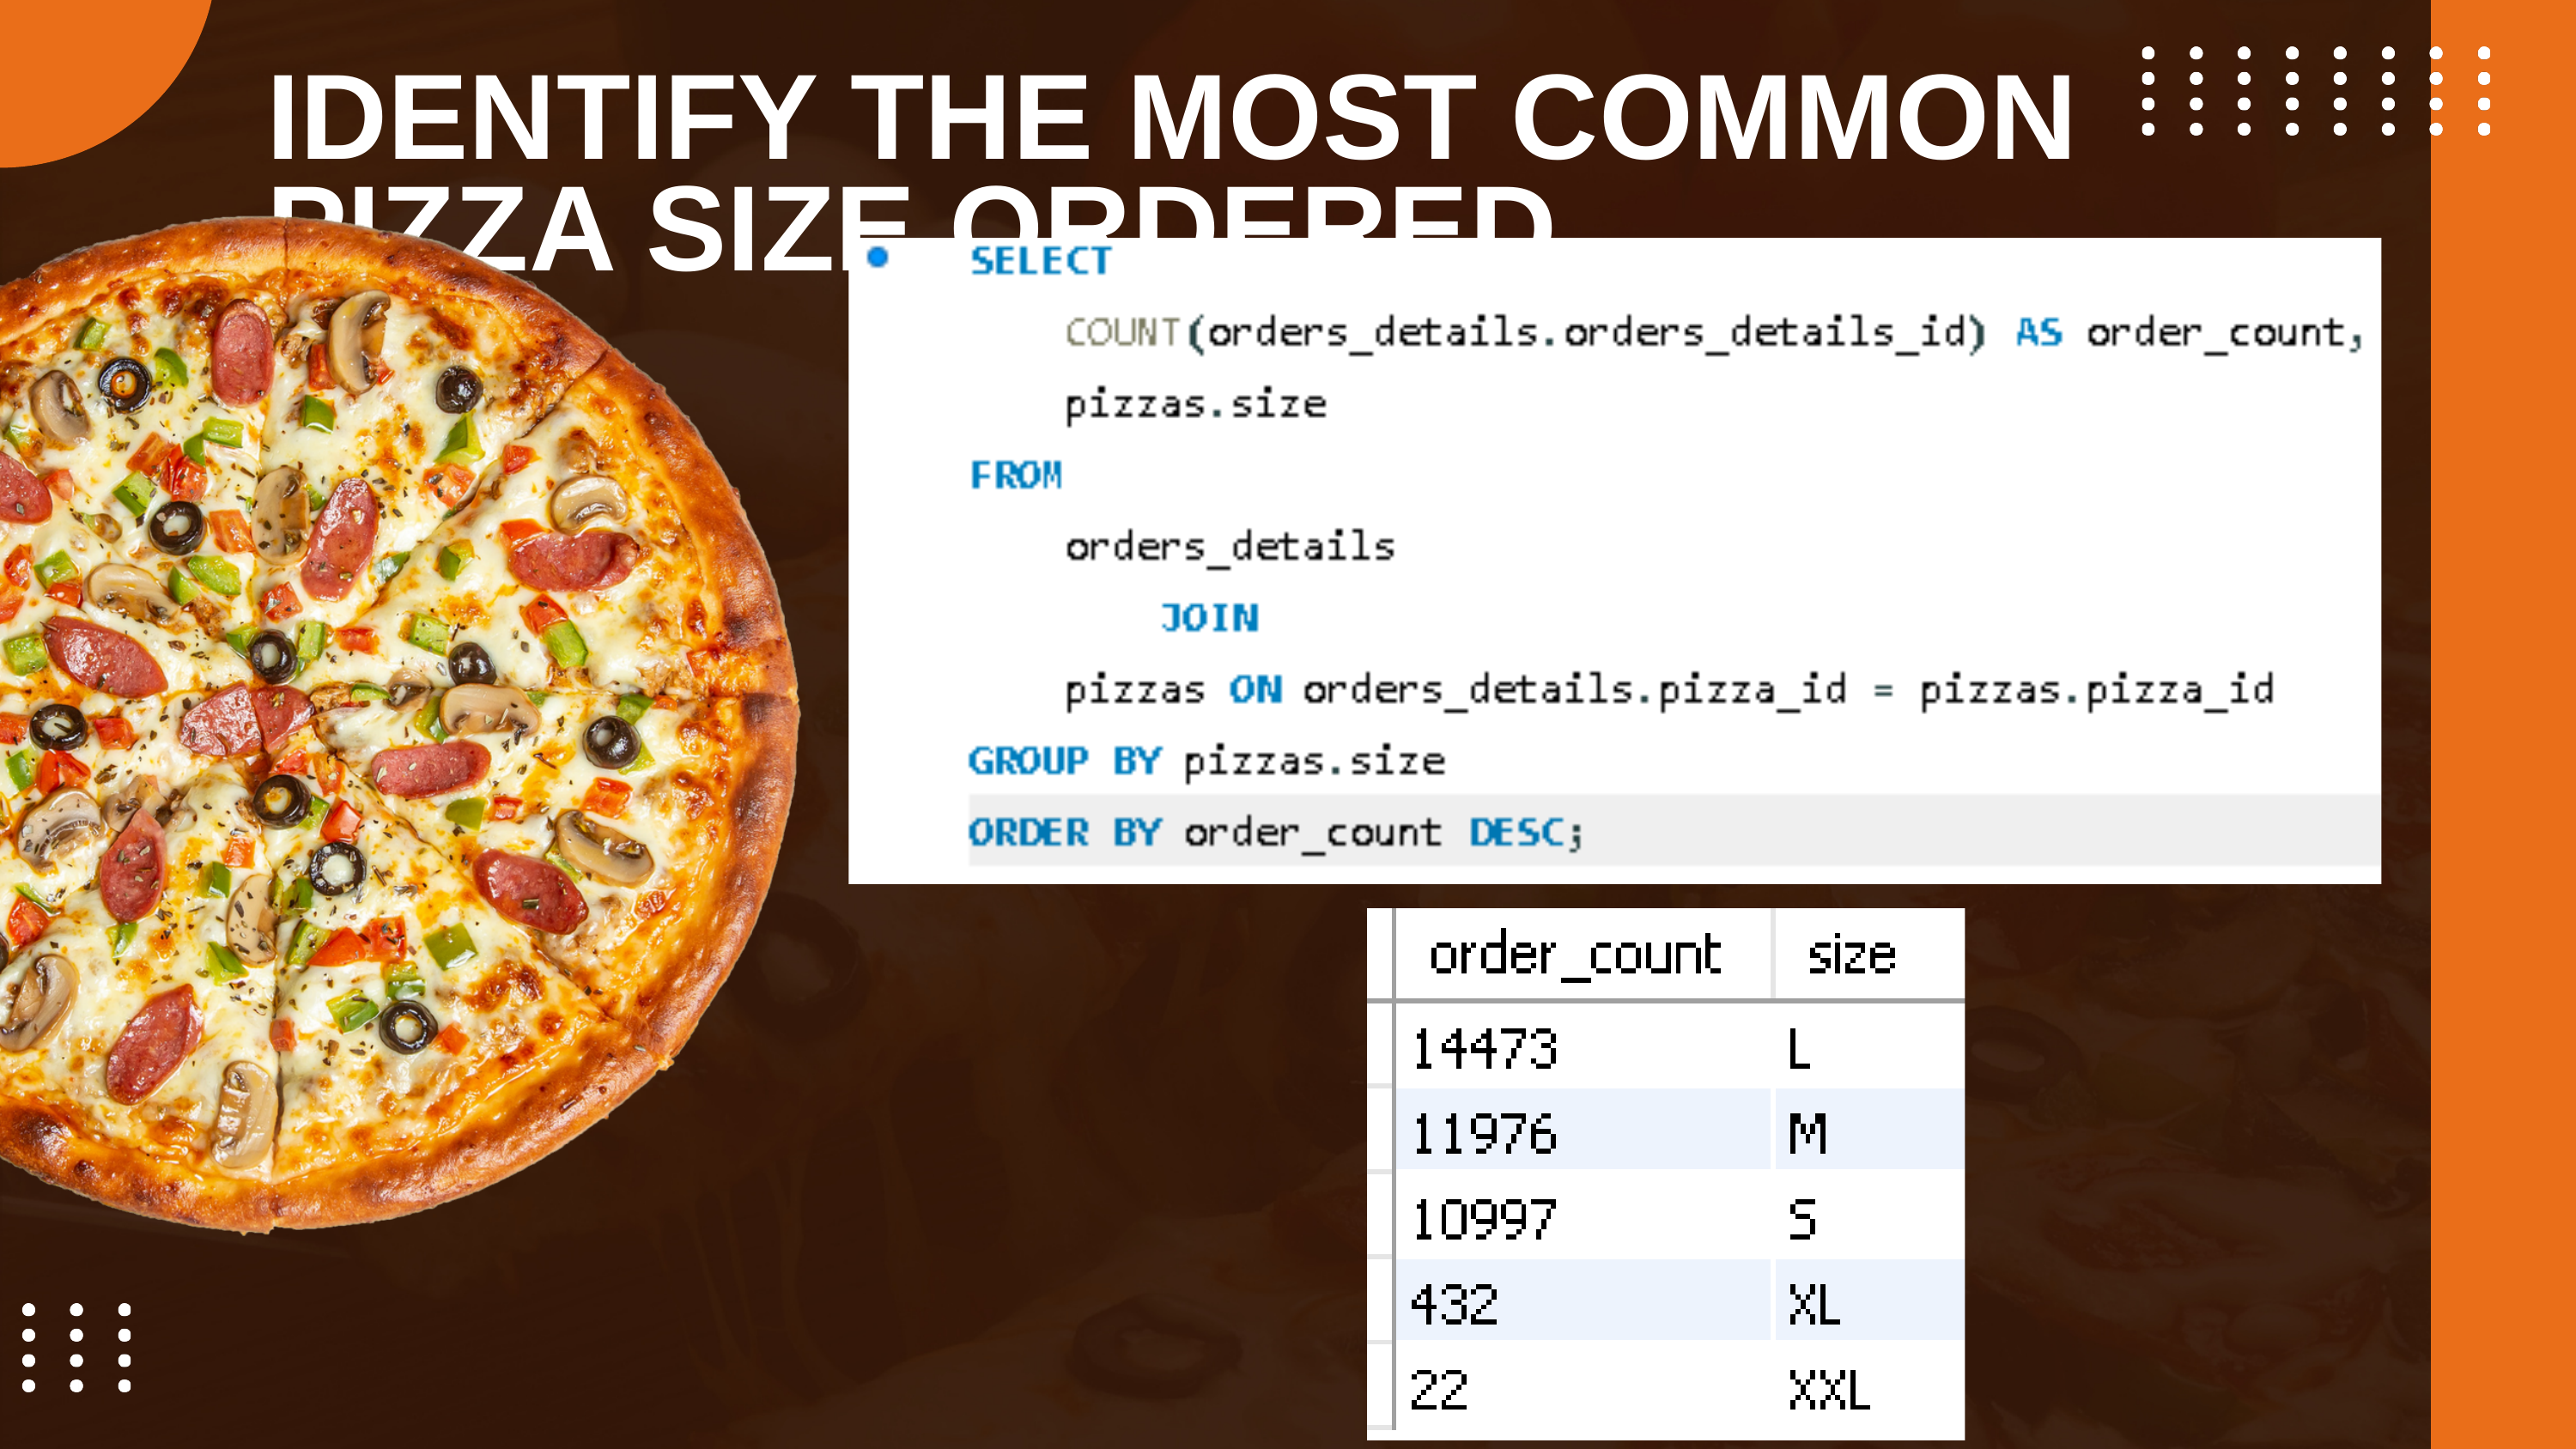

IDENTIFY THE MOST COMMON PIZZA SIZE ORDERED.